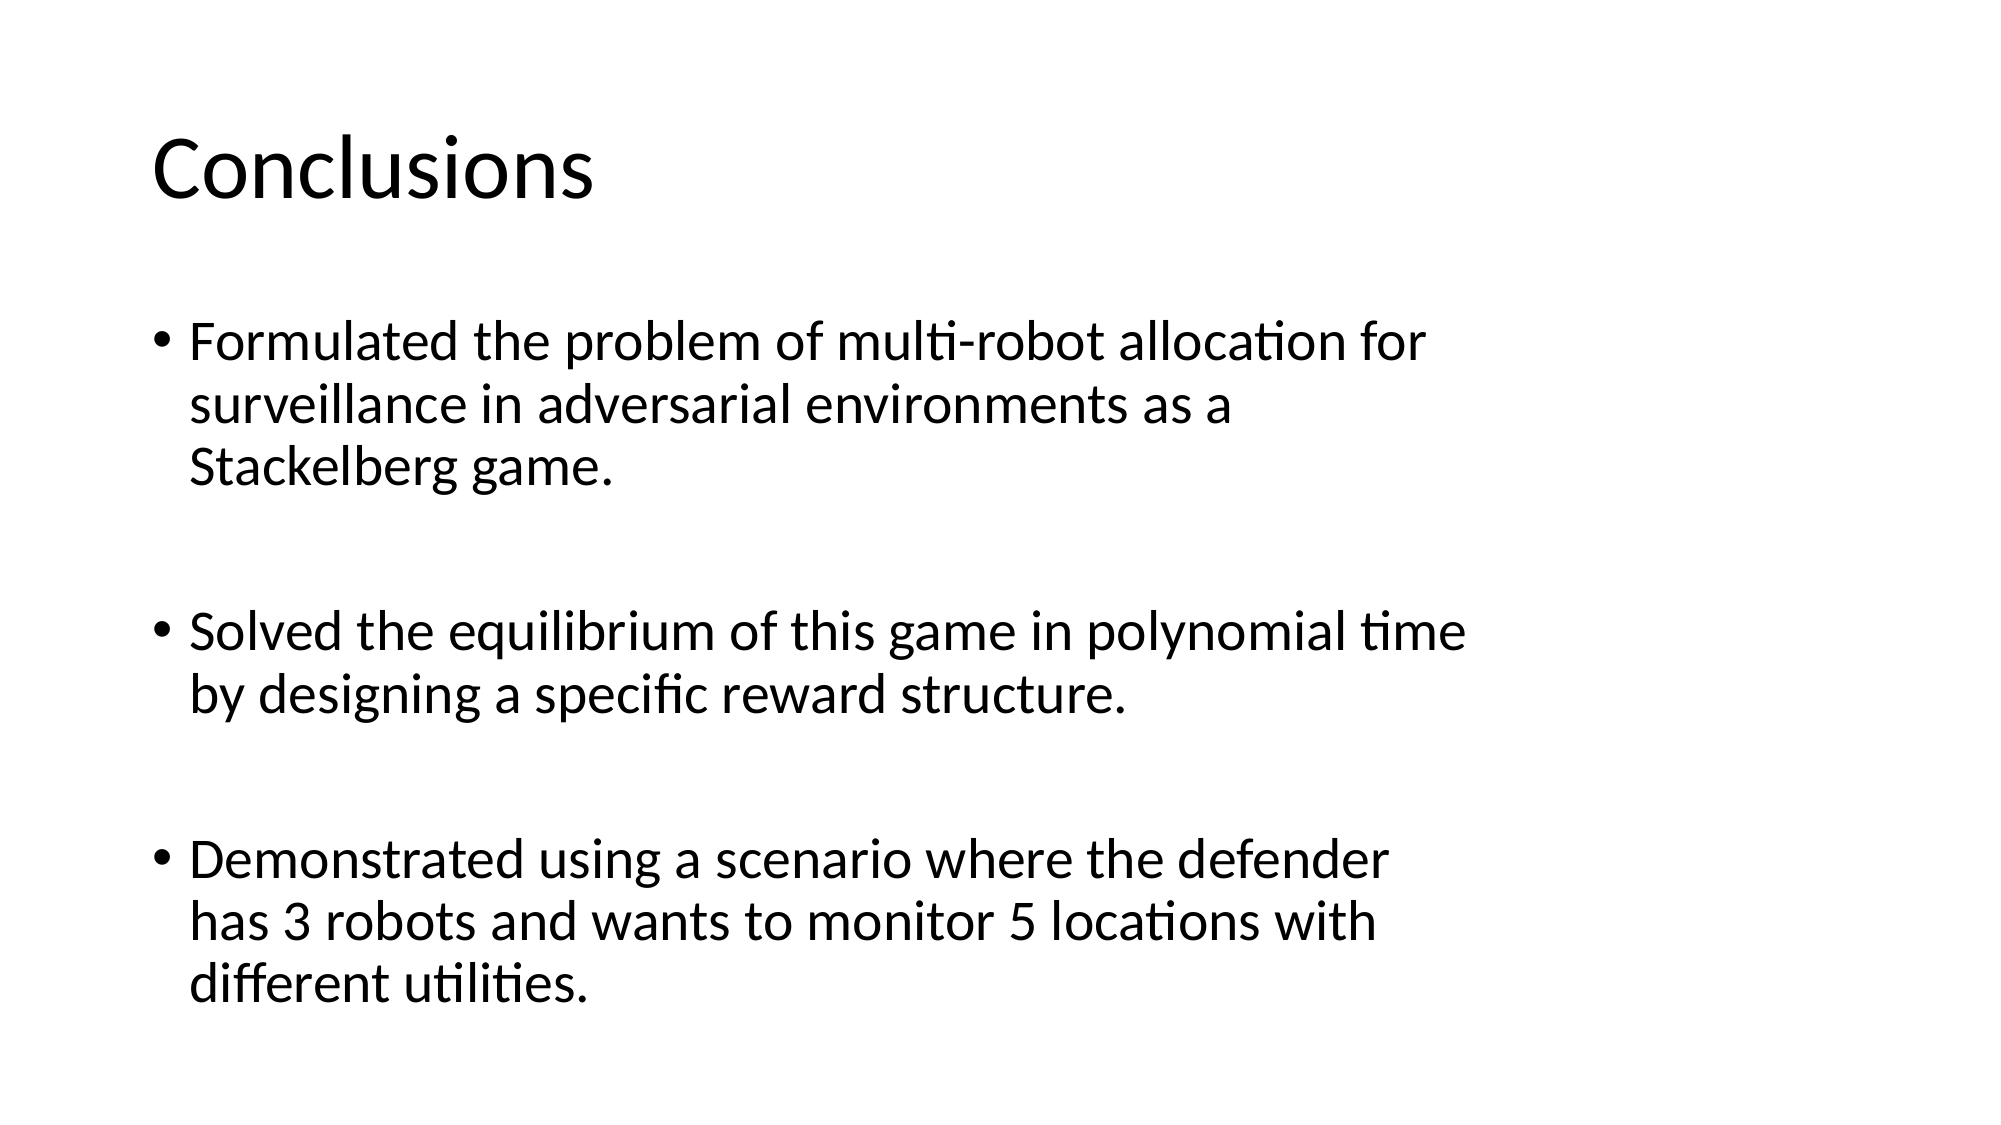

# Conclusions
Formulated the problem of multi-robot allocation for surveillance in adversarial environments as a Stackelberg game.

Solved the equilibrium of this game in polynomial time by designing a specific reward structure.

Demonstrated using a scenario where the defender has 3 robots and wants to monitor 5 locations with different utilities.